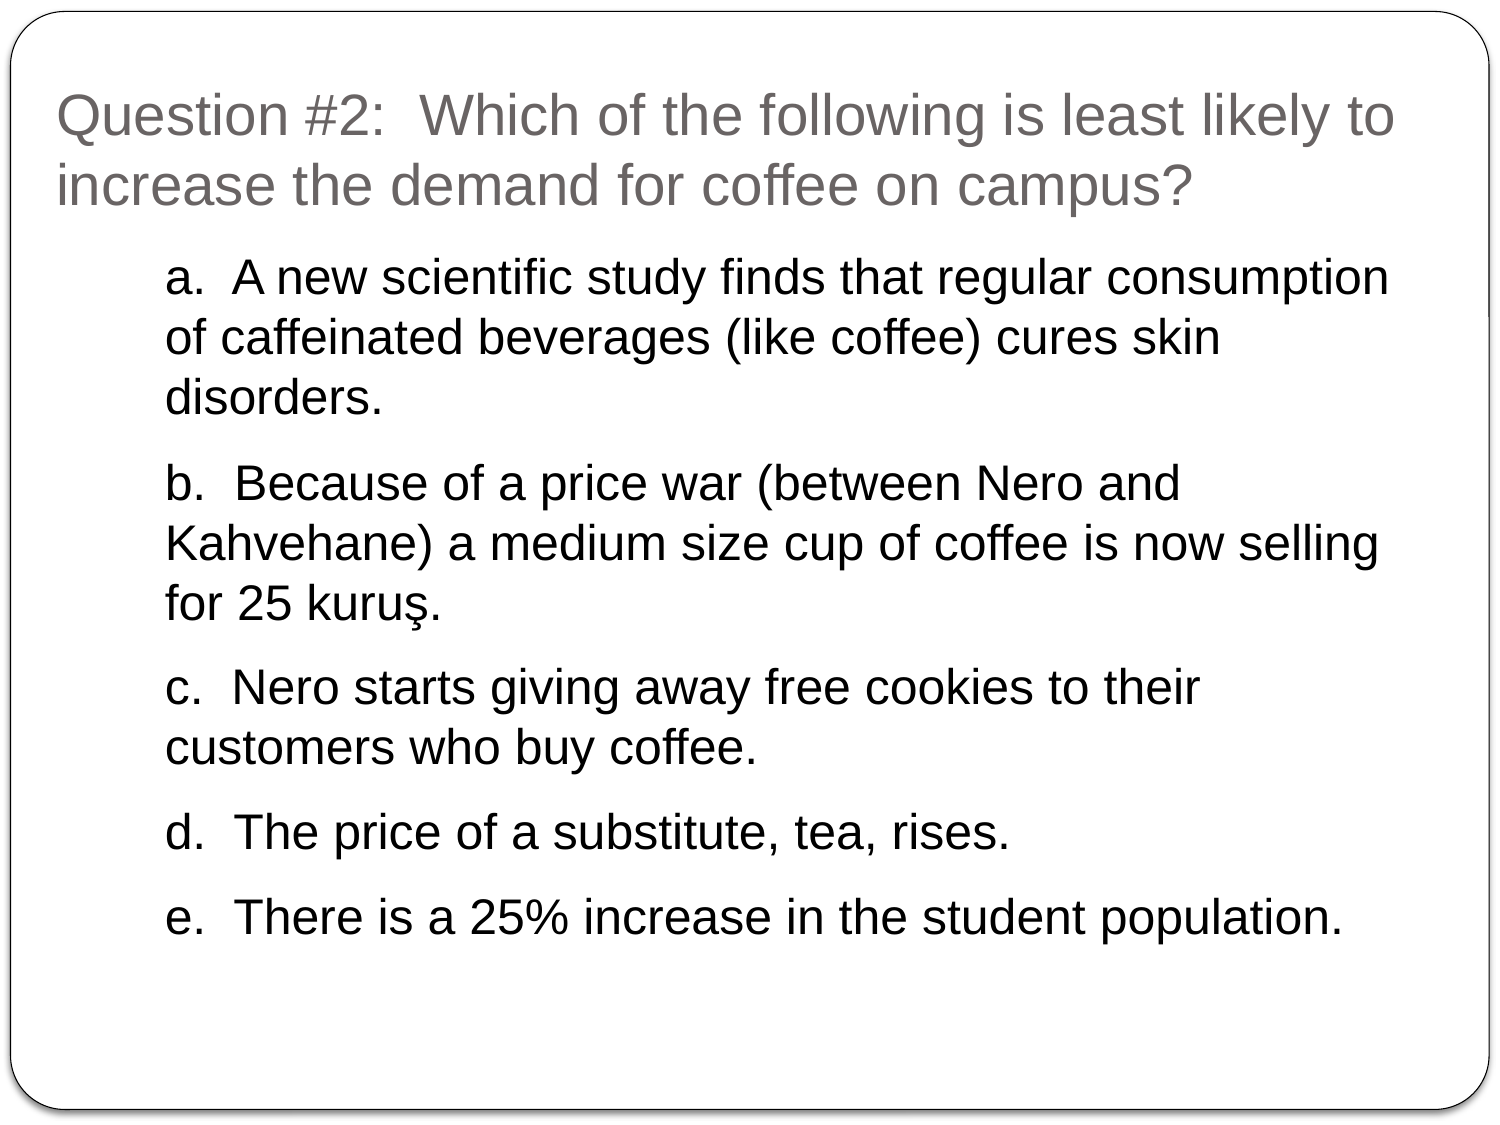

# Question #2:  Which of the following is least likely to increase the demand for coffee on campus?
a.  A new scientific study finds that regular consumption of caffeinated beverages (like coffee) cures skin disorders.
b.  Because of a price war (between Nero and Kahvehane) a medium size cup of coffee is now selling for 25 kuruş.
c.  Nero starts giving away free cookies to their customers who buy coffee.
d.  The price of a substitute, tea, rises.
e.  There is a 25% increase in the student population.